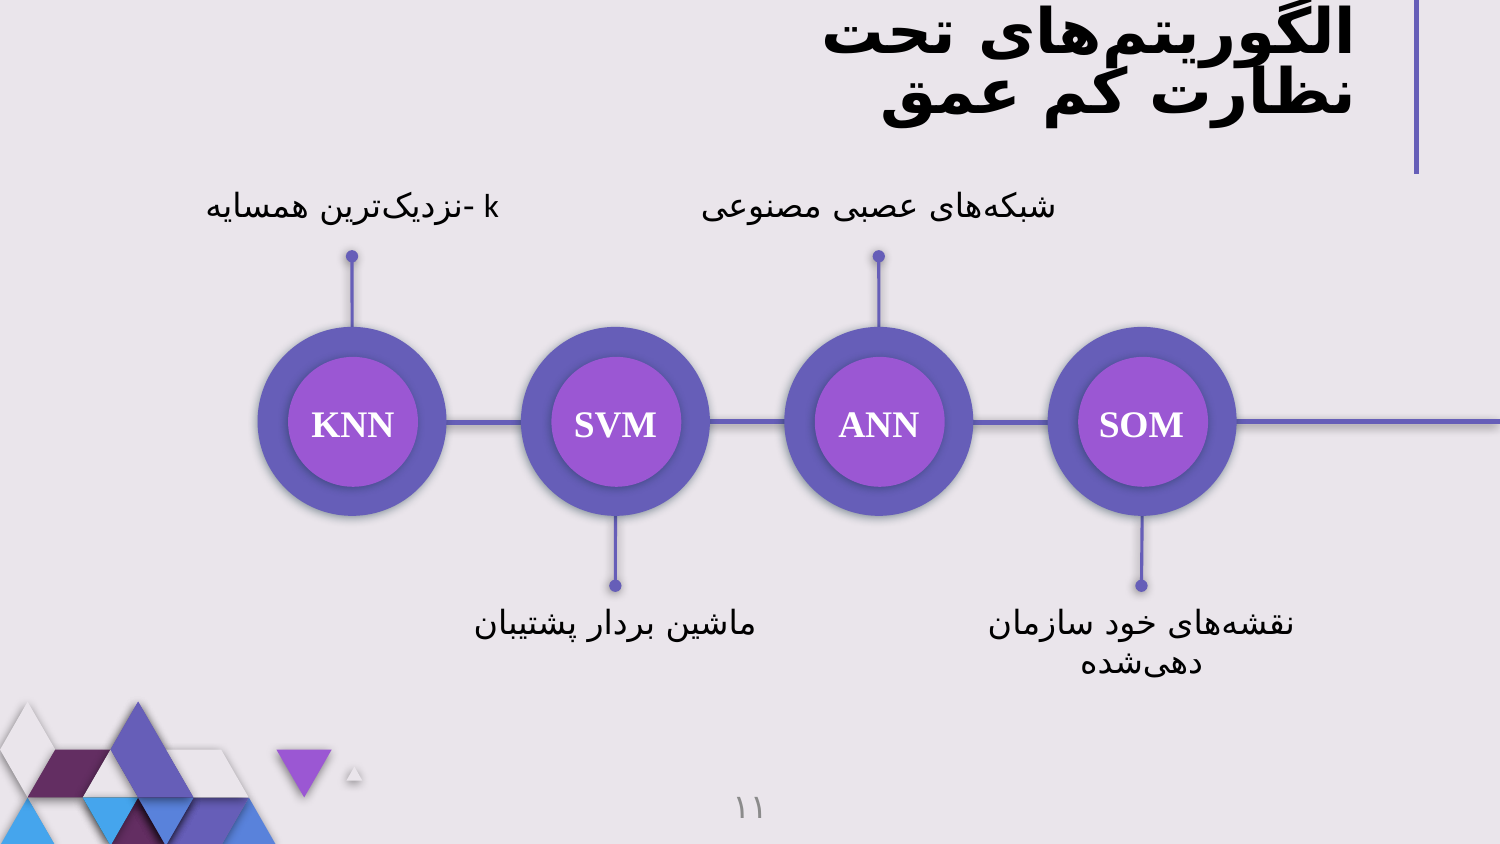

# الگوریتم‌های تحت نظارت کم عمق
k -نزدیک‌ترین همسایه
شبکه‌های عصبی مصنوعی

KNN
SVM
ANN
SOM
ماشین بردار پشتیبان
نقشه‌های خود سازمان دهی‌شد‌ه
۱۱